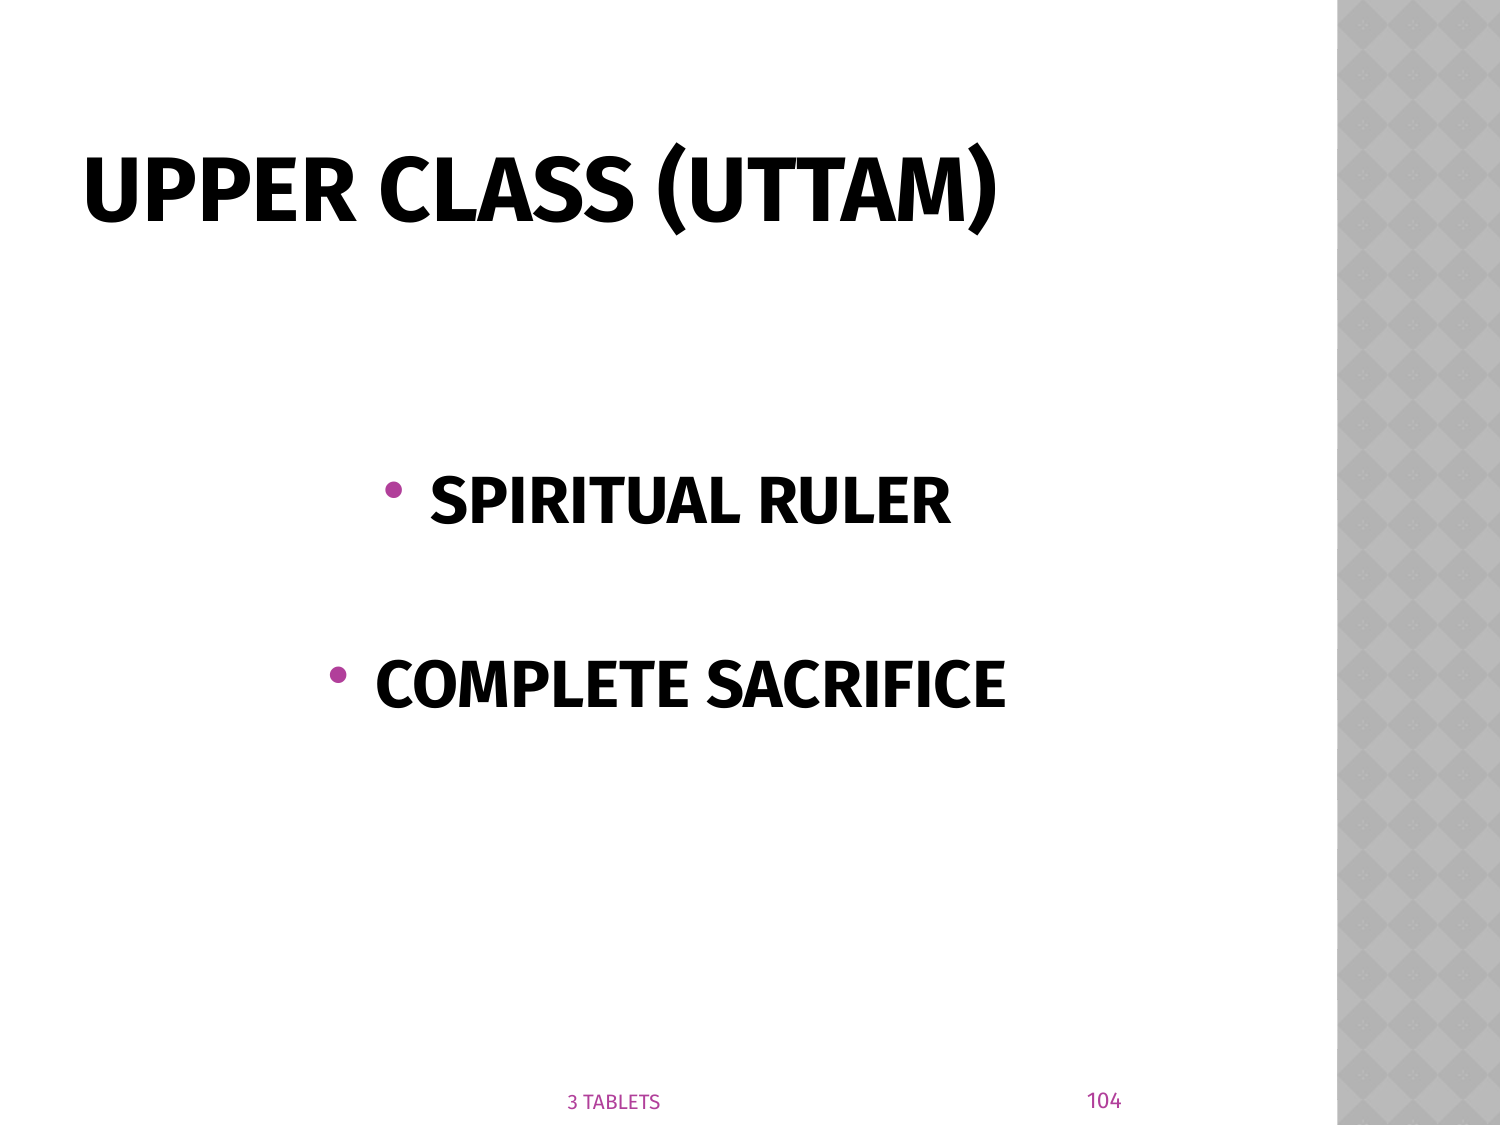

# UPPER CLASS (UTTAM)

SPIRITUAL RULER

COMPLETE SACRIFICE
104
3 TABLETS